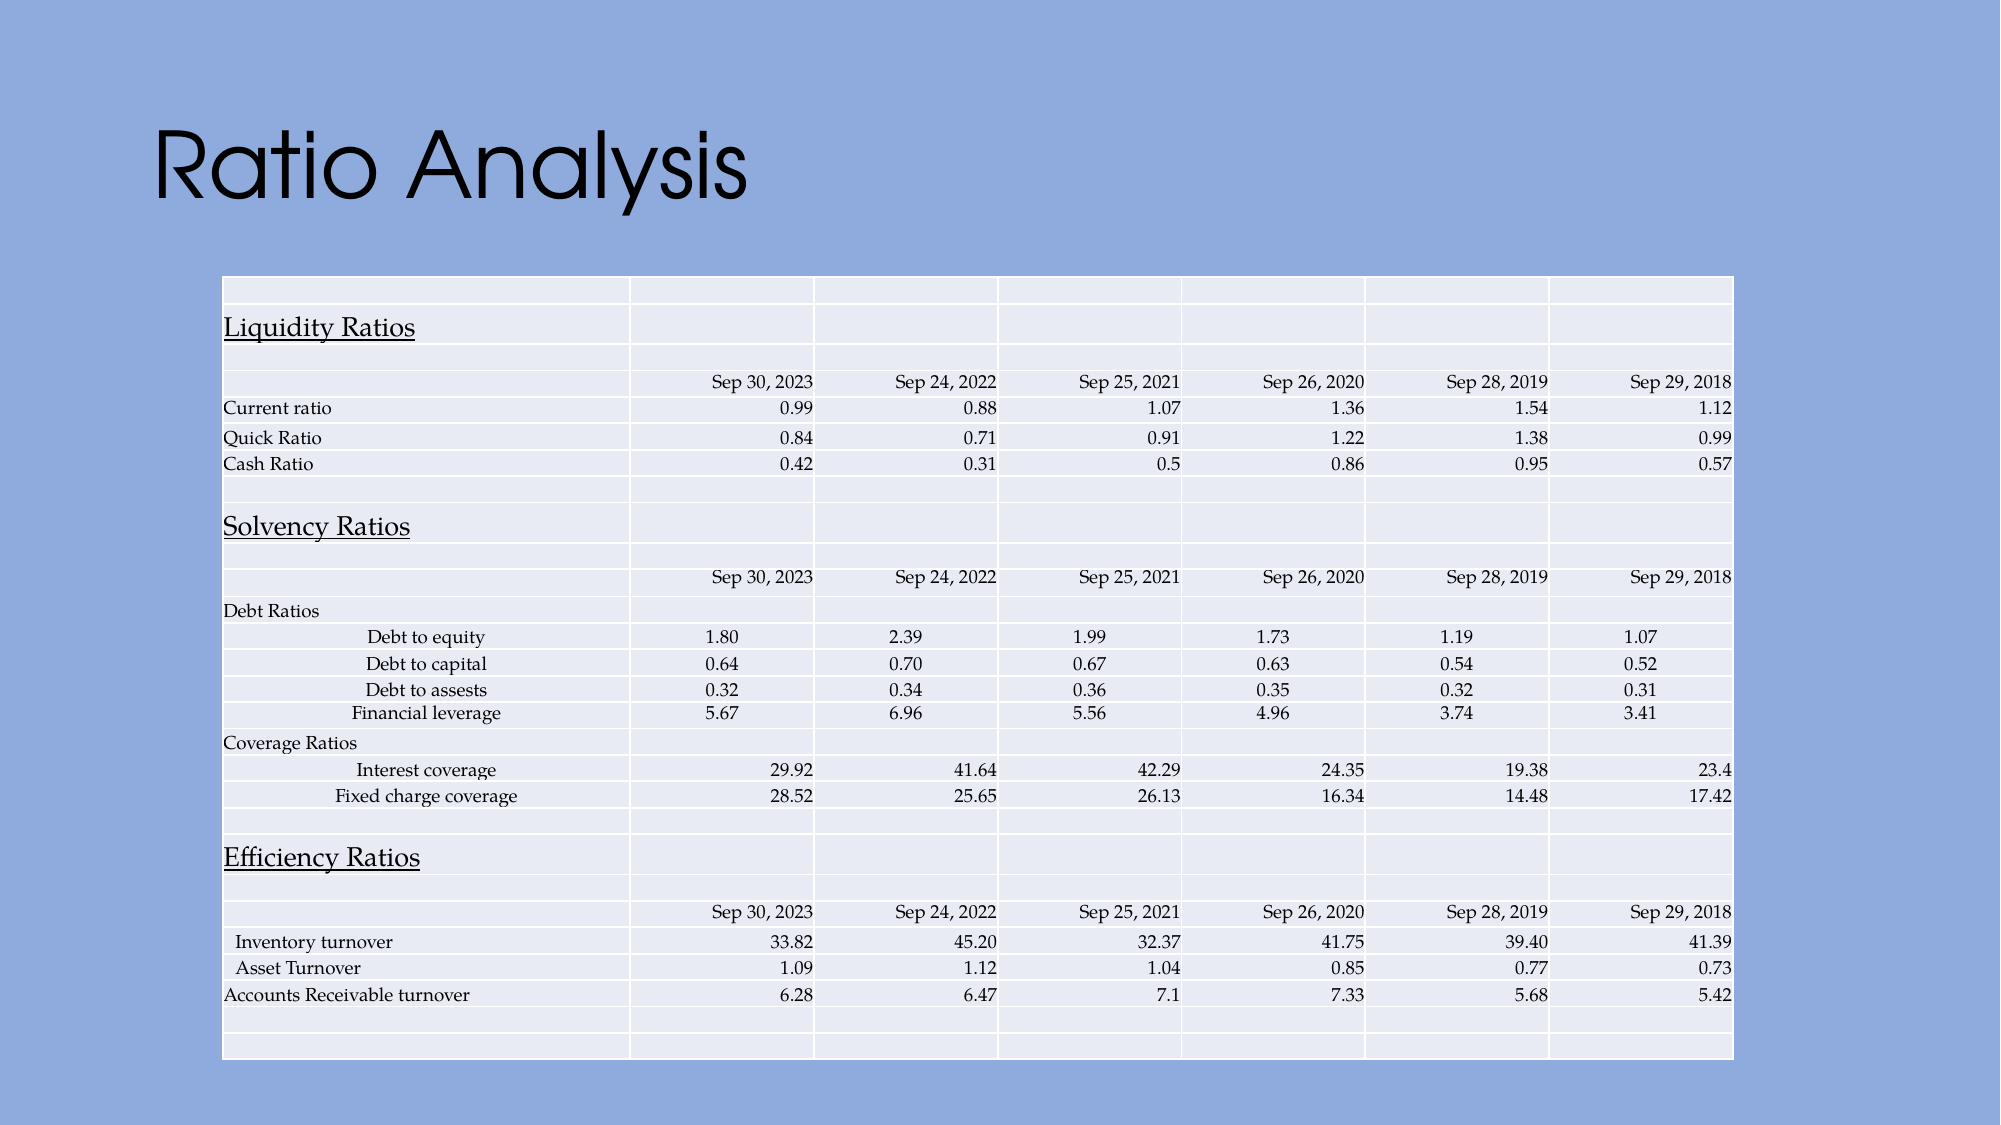

# Ratio Analysis
|  |  |  |  |  |  |  |
| --- | --- | --- | --- | --- | --- | --- |
| Liquidity Ratios |  |  |  |  |  |  |
|  |  |  |  |  |  |  |
|  | Sep 30, 2023 | Sep 24, 2022 | Sep 25, 2021 | Sep 26, 2020 | Sep 28, 2019 | Sep 29, 2018 |
| Current ratio | 0.99 | 0.88 | 1.07 | 1.36 | 1.54 | 1.12 |
| Quick Ratio | 0.84 | 0.71 | 0.91 | 1.22 | 1.38 | 0.99 |
| Cash Ratio | 0.42 | 0.31 | 0.5 | 0.86 | 0.95 | 0.57 |
|  |  |  |  |  |  |  |
| Solvency Ratios |  |  |  |  |  |  |
|  |  |  |  |  |  |  |
|  | Sep 30, 2023 | Sep 24, 2022 | Sep 25, 2021 | Sep 26, 2020 | Sep 28, 2019 | Sep 29, 2018 |
| Debt Ratios |  |  |  |  |  |  |
| Debt to equity | 1.80 | 2.39 | 1.99 | 1.73 | 1.19 | 1.07 |
| Debt to capital | 0.64 | 0.70 | 0.67 | 0.63 | 0.54 | 0.52 |
| Debt to assests | 0.32 | 0.34 | 0.36 | 0.35 | 0.32 | 0.31 |
| Financial leverage | 5.67 | 6.96 | 5.56 | 4.96 | 3.74 | 3.41 |
| Coverage Ratios |  |  |  |  |  |  |
| Interest coverage | 29.92 | 41.64 | 42.29 | 24.35 | 19.38 | 23.4 |
| Fixed charge coverage | 28.52 | 25.65 | 26.13 | 16.34 | 14.48 | 17.42 |
|  |  |  |  |  |  |  |
| Efficiency Ratios |  |  |  |  |  |  |
|  |  |  |  |  |  |  |
|  | Sep 30, 2023 | Sep 24, 2022 | Sep 25, 2021 | Sep 26, 2020 | Sep 28, 2019 | Sep 29, 2018 |
| Inventory turnover | 33.82 | 45.20 | 32.37 | 41.75 | 39.40 | 41.39 |
| Asset Turnover | 1.09 | 1.12 | 1.04 | 0.85 | 0.77 | 0.73 |
| Accounts Receivable turnover | 6.28 | 6.47 | 7.1 | 7.33 | 5.68 | 5.42 |
|  |  |  |  |  |  |  |
|  |  |  |  |  |  |  |